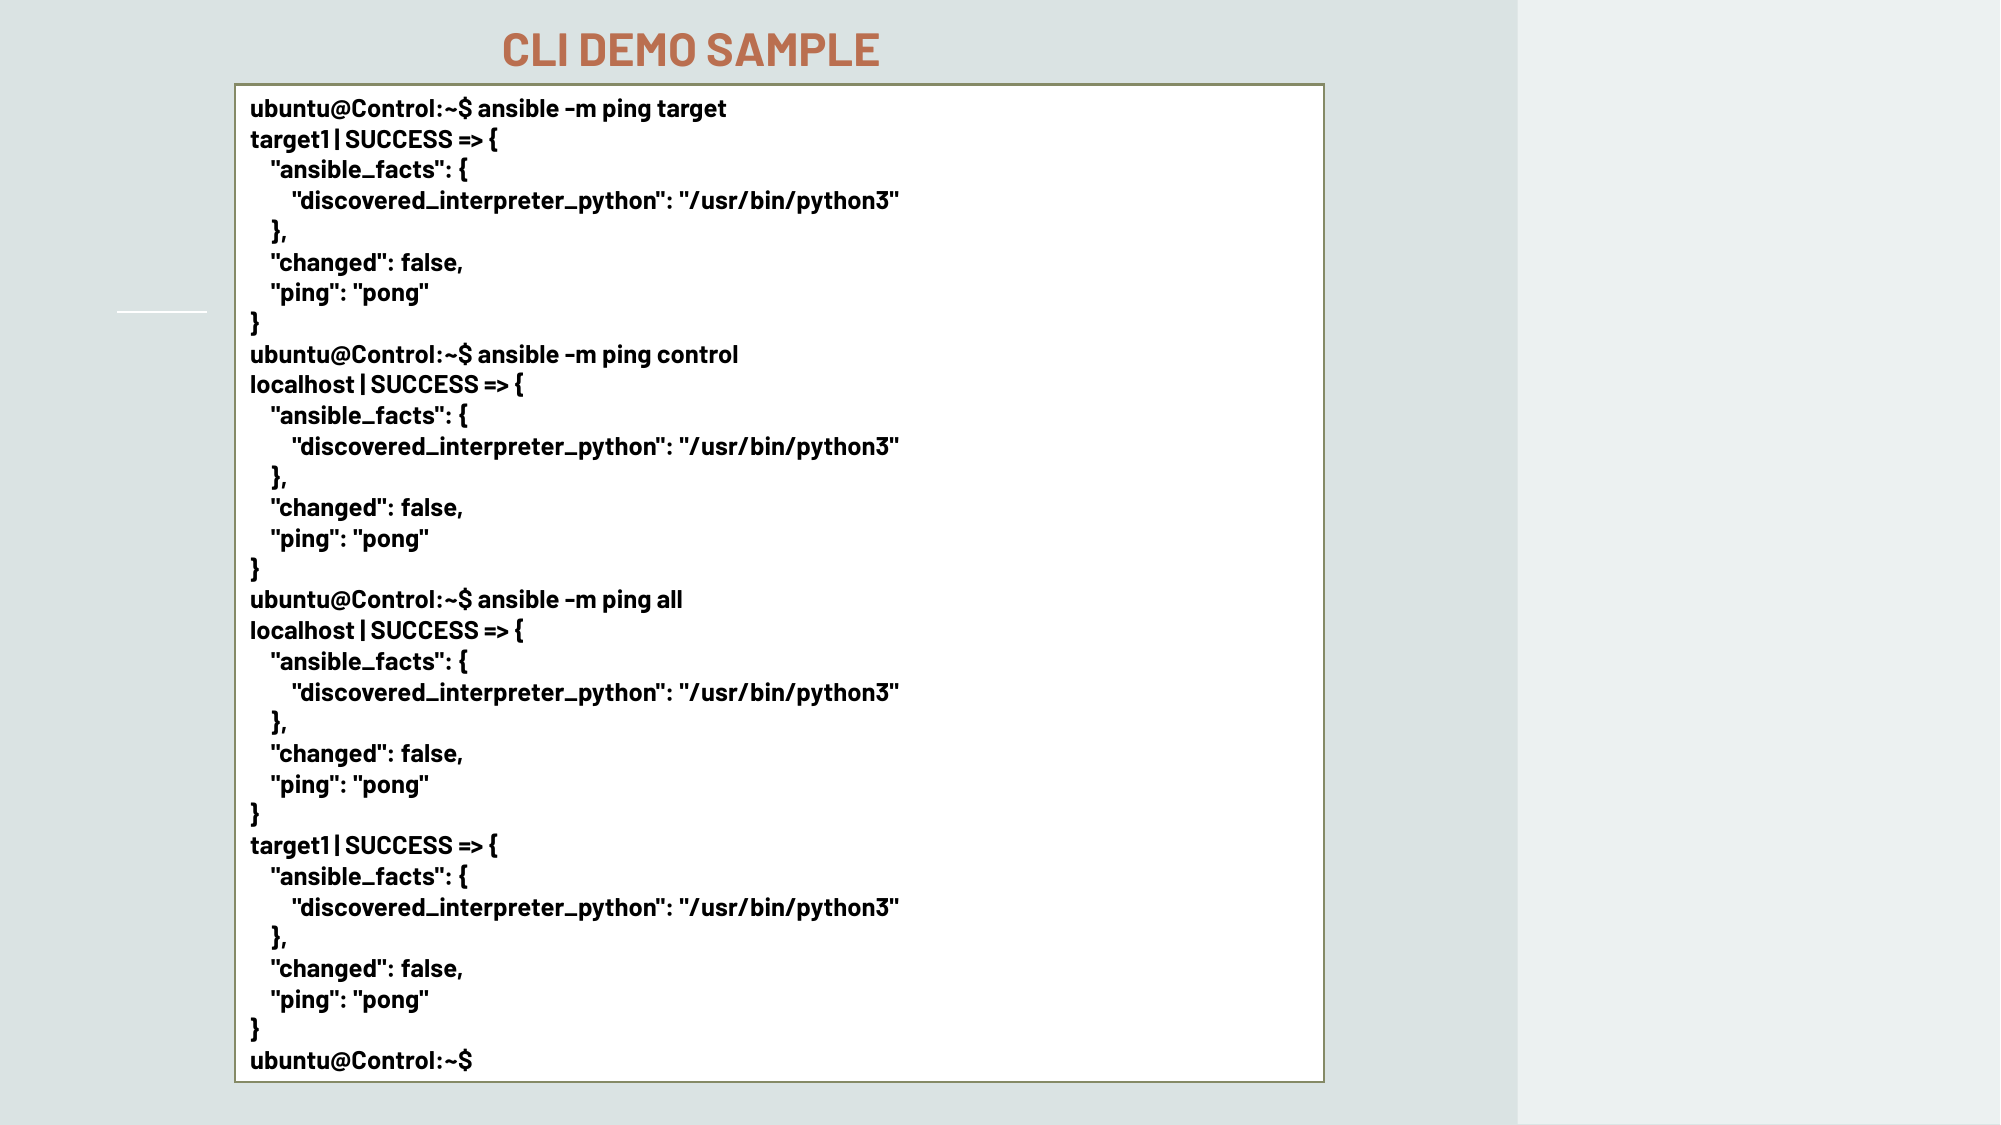

# CLI Demo SAMPLE
ubuntu@Control:~$ ansible -m ping target
target1 | SUCCESS => {
    "ansible_facts": {
        "discovered_interpreter_python": "/usr/bin/python3"
    },
    "changed": false,
    "ping": "pong"
}
ubuntu@Control:~$ ansible -m ping control
localhost | SUCCESS => {
    "ansible_facts": {
        "discovered_interpreter_python": "/usr/bin/python3"
    },
    "changed": false,
    "ping": "pong"
}
ubuntu@Control:~$ ansible -m ping all
localhost | SUCCESS => {
    "ansible_facts": {
        "discovered_interpreter_python": "/usr/bin/python3"
    },
    "changed": false,
    "ping": "pong"
}
target1 | SUCCESS => {
    "ansible_facts": {
        "discovered_interpreter_python": "/usr/bin/python3"
    },
    "changed": false,
    "ping": "pong"
}
ubuntu@Control:~$